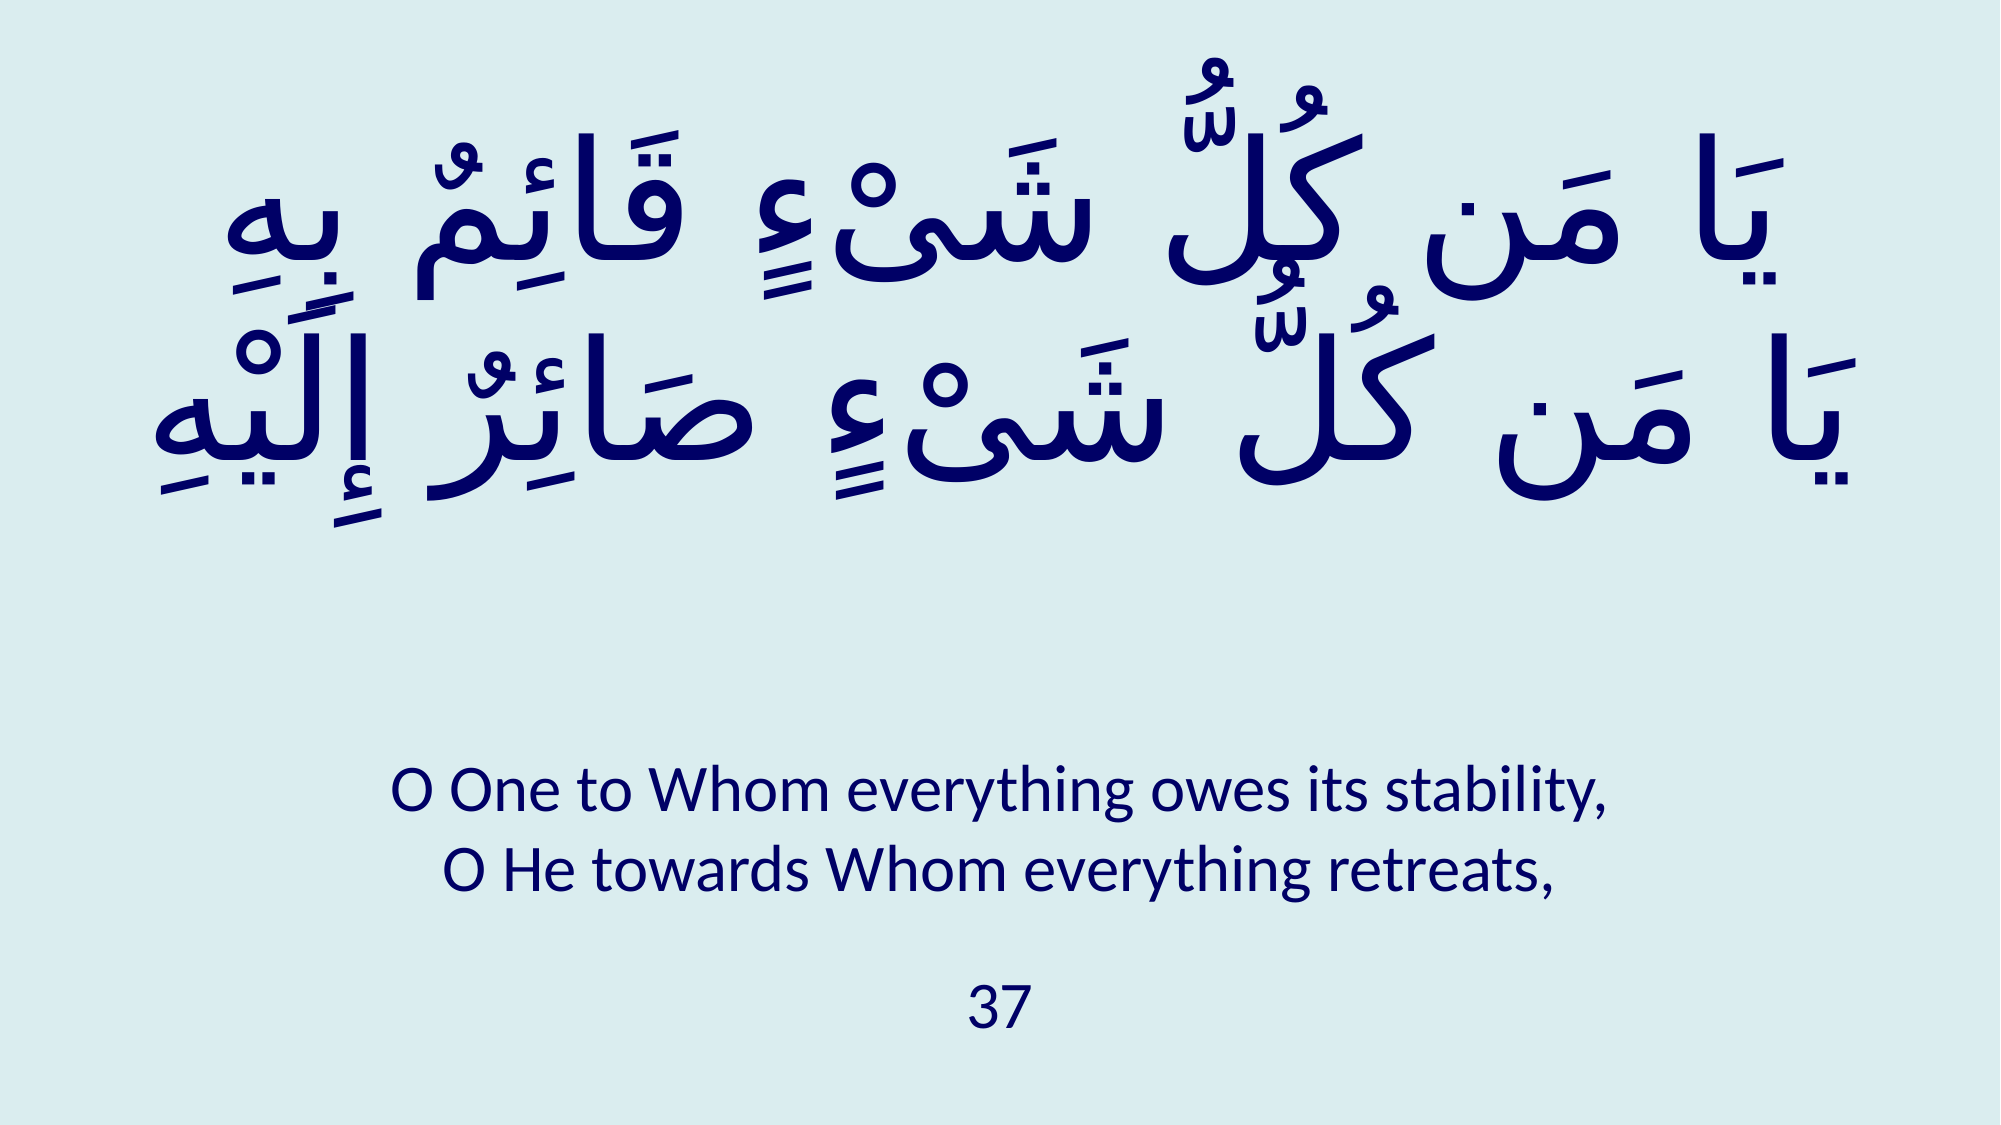

# يَا مَن كُلُّ شَیْ‏ءٍ قَائِمٌ بِهِ يَا مَن كُلُّ شَیْ‏ءٍ صَائِرٌ إِلَيْهِ
O One to Whom everything owes its stability, O He towards Whom everything retreats,
37